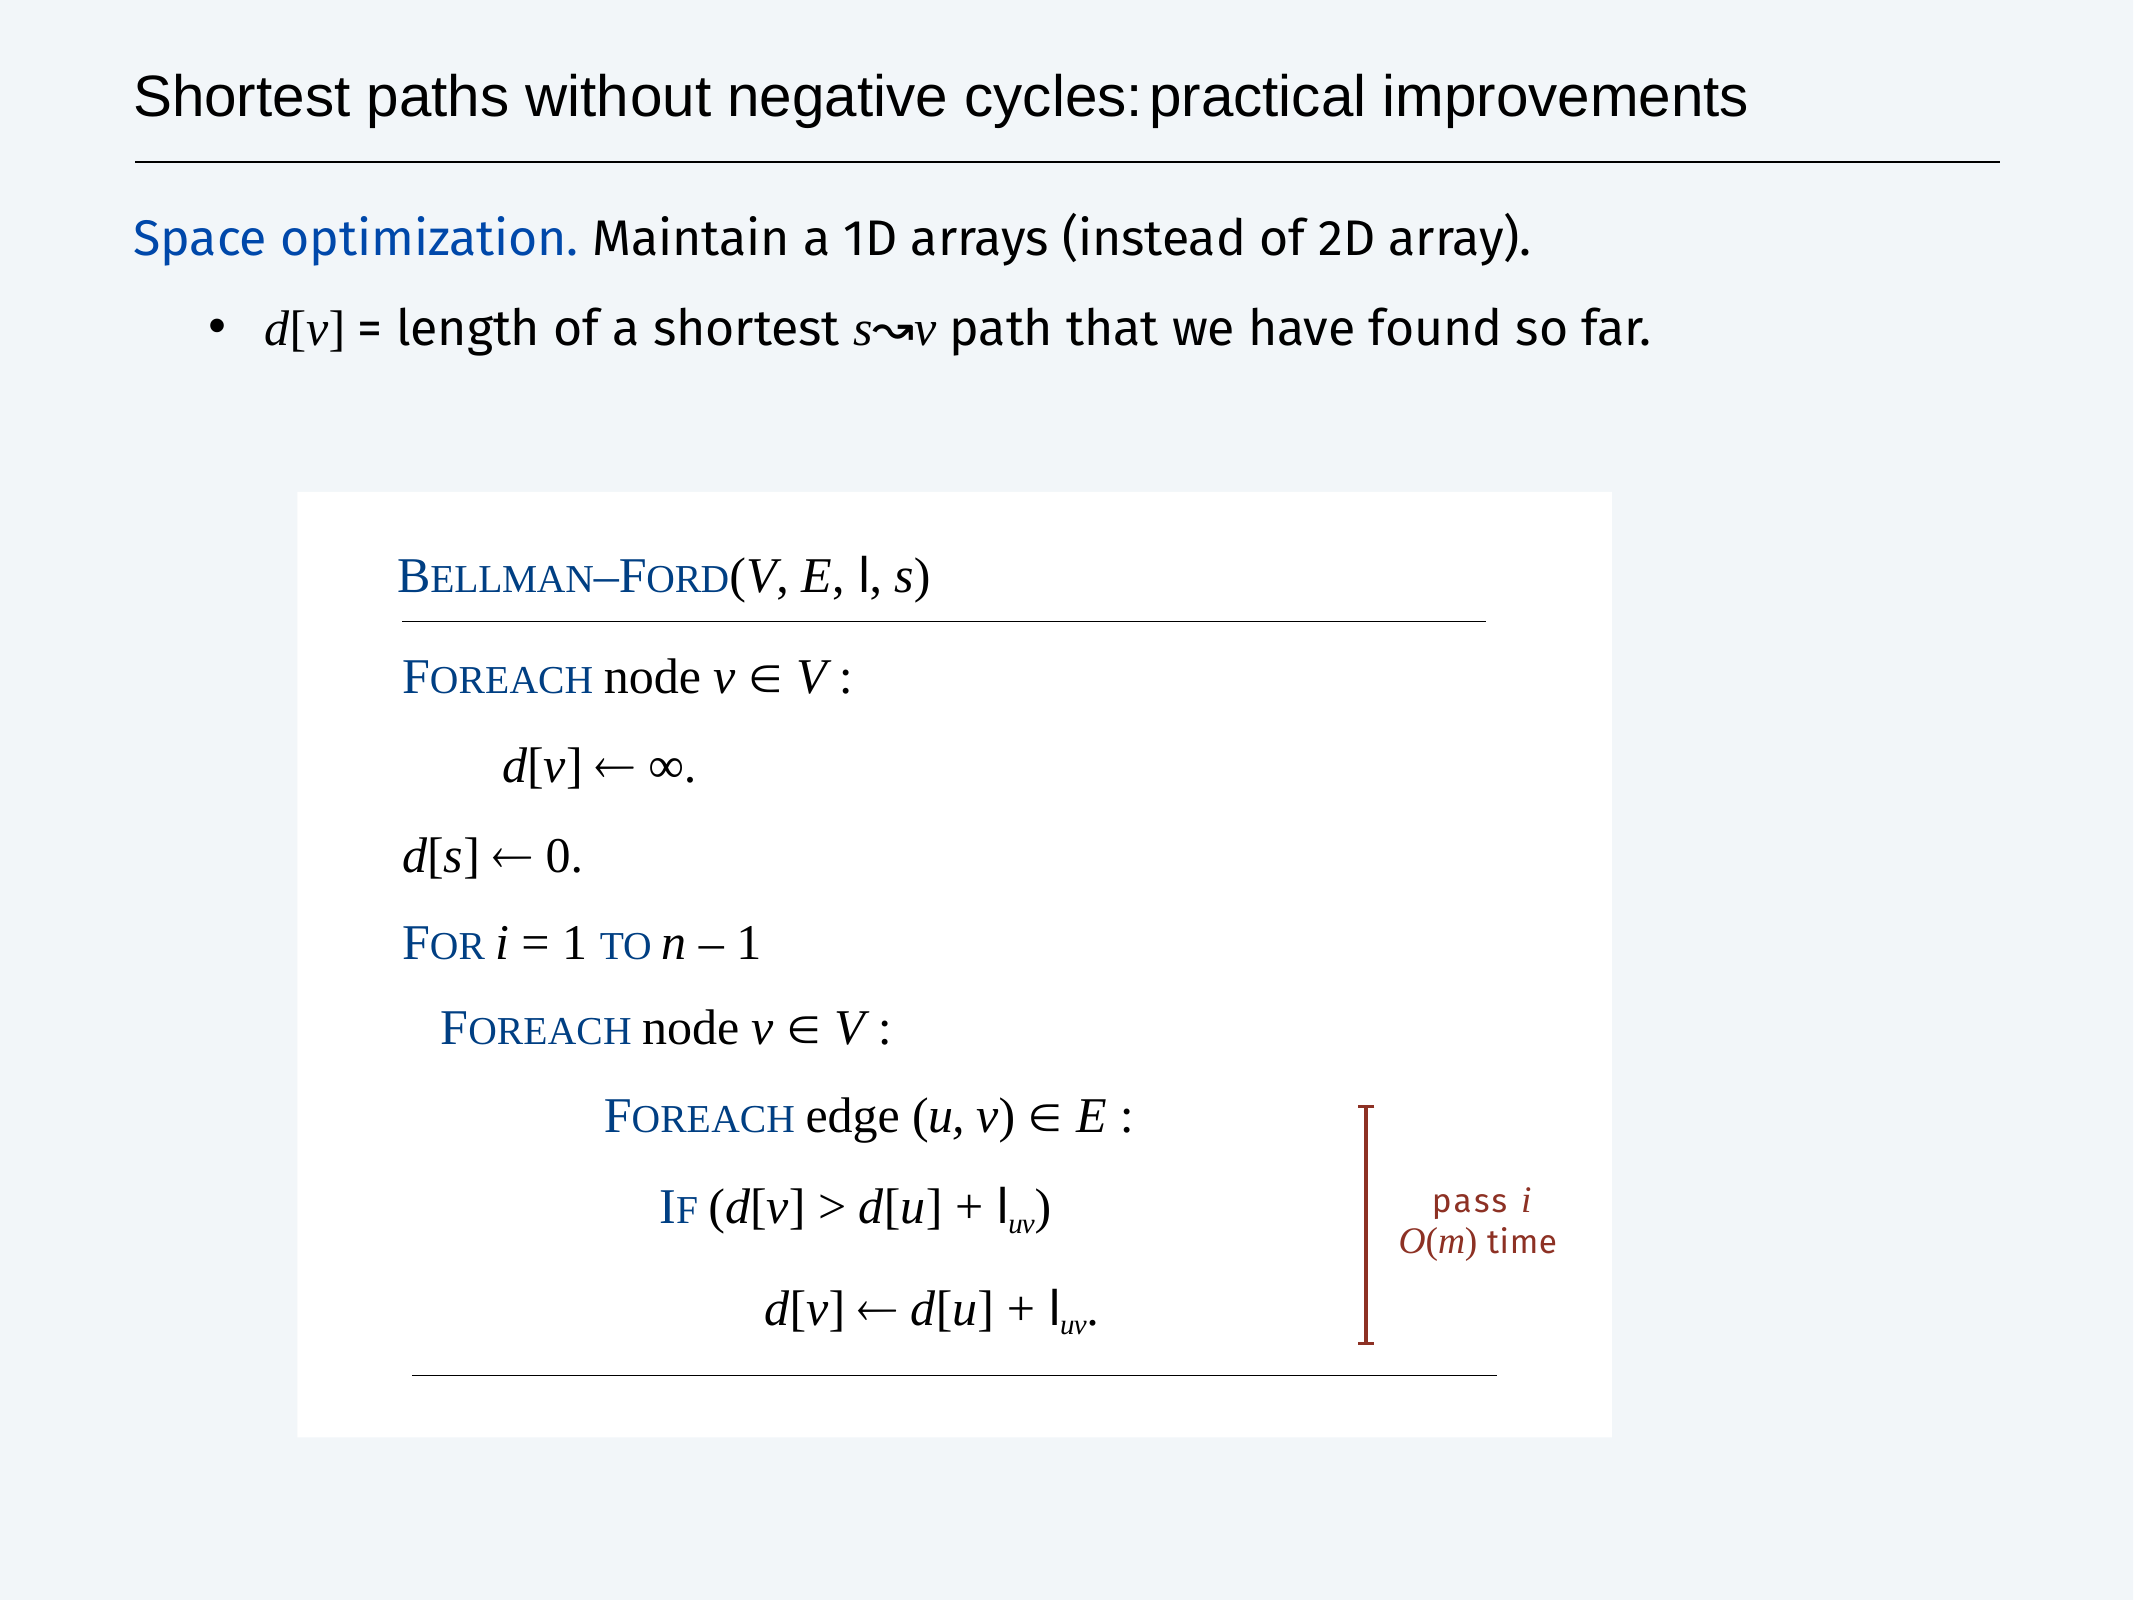

# Shortest paths without negative cycles:	practical improvements

Space optimization. Maintain a 1D arrays (instead of 2D array).
d[v] = length of a shortest s↝v path that we have found so far.

FOREACH node v ∈ V :
        d[v] ← ∞.
d[s] ← 0.
FOR i = 1 TO n – 1
   FOREACH node v ∈ V :
       FOREACH edge (u, v) ∈ E :
       IF (d[v] > d[u] + luv)
           d[v] ← d[u] + luv.

pass i  O(m) time

BELLMAN–FORD(V, E, l, s)